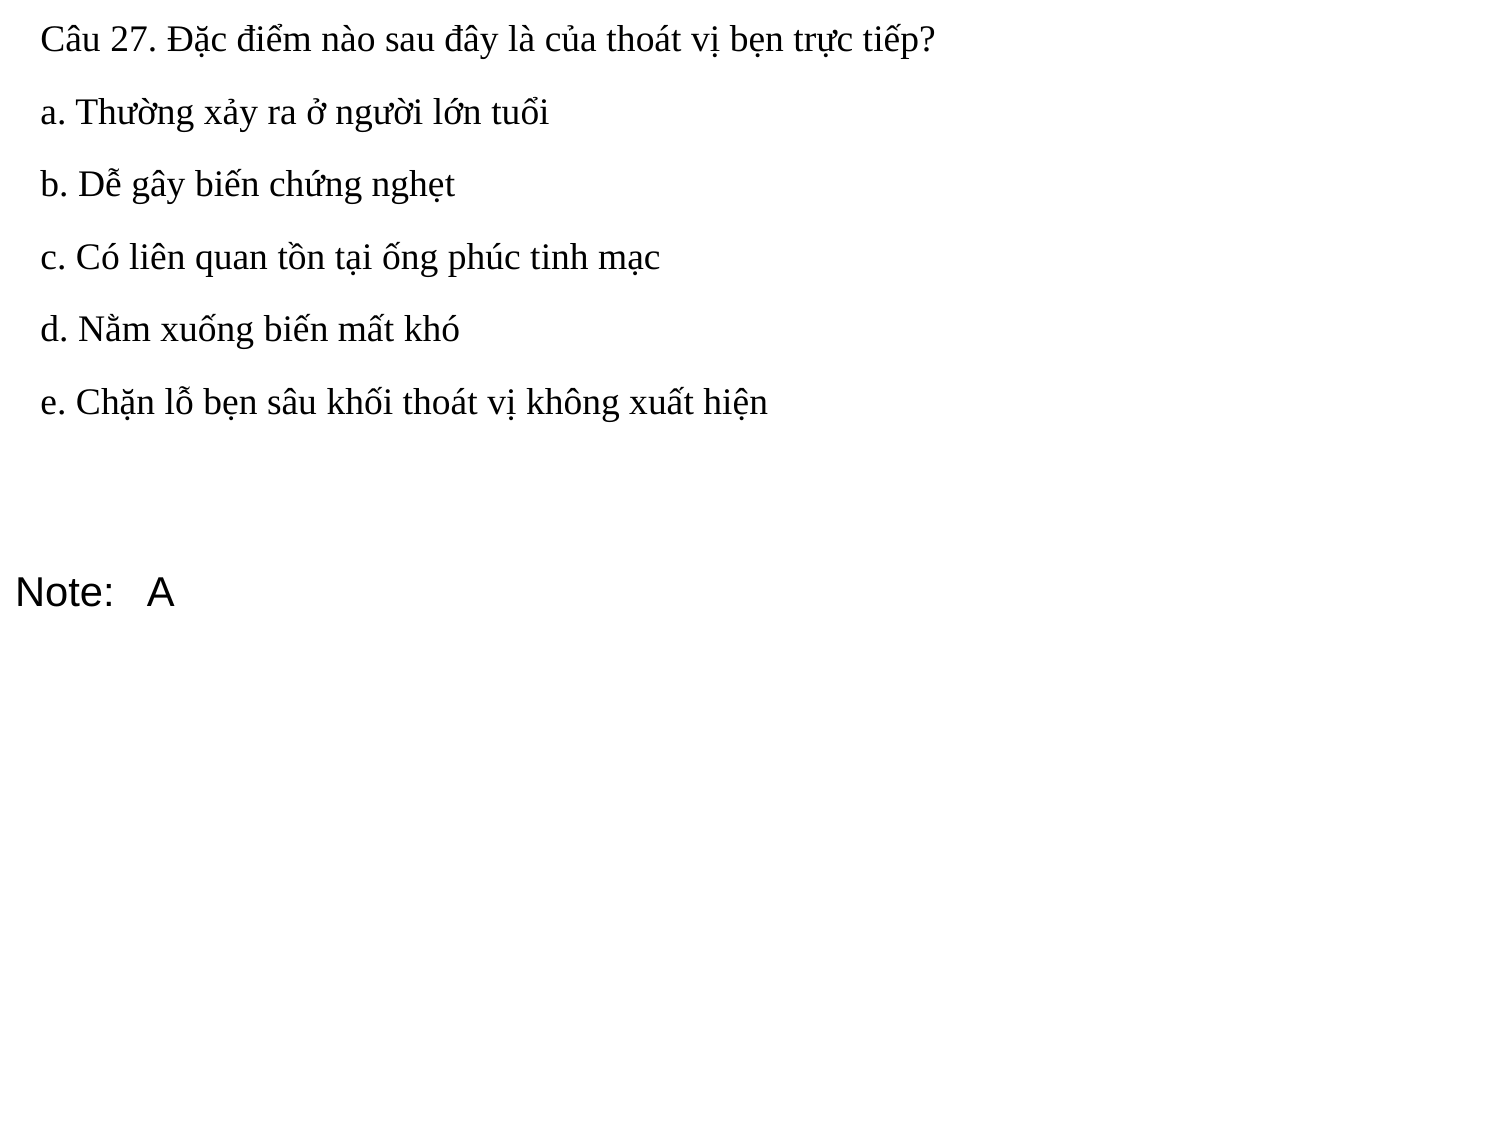

Câu 27. Đặc điểm nào sau đây là của thoát vị bẹn trực tiếp?
a. Thường xảy ra ở người lớn tuổi
b. Dễ gây biến chứng nghẹt
c. Có liên quan tồn tại ống phúc tinh mạc
d. Nằm xuống biến mất khó
e. Chặn lỗ bẹn sâu khối thoát vị không xuất hiện
Note:   A